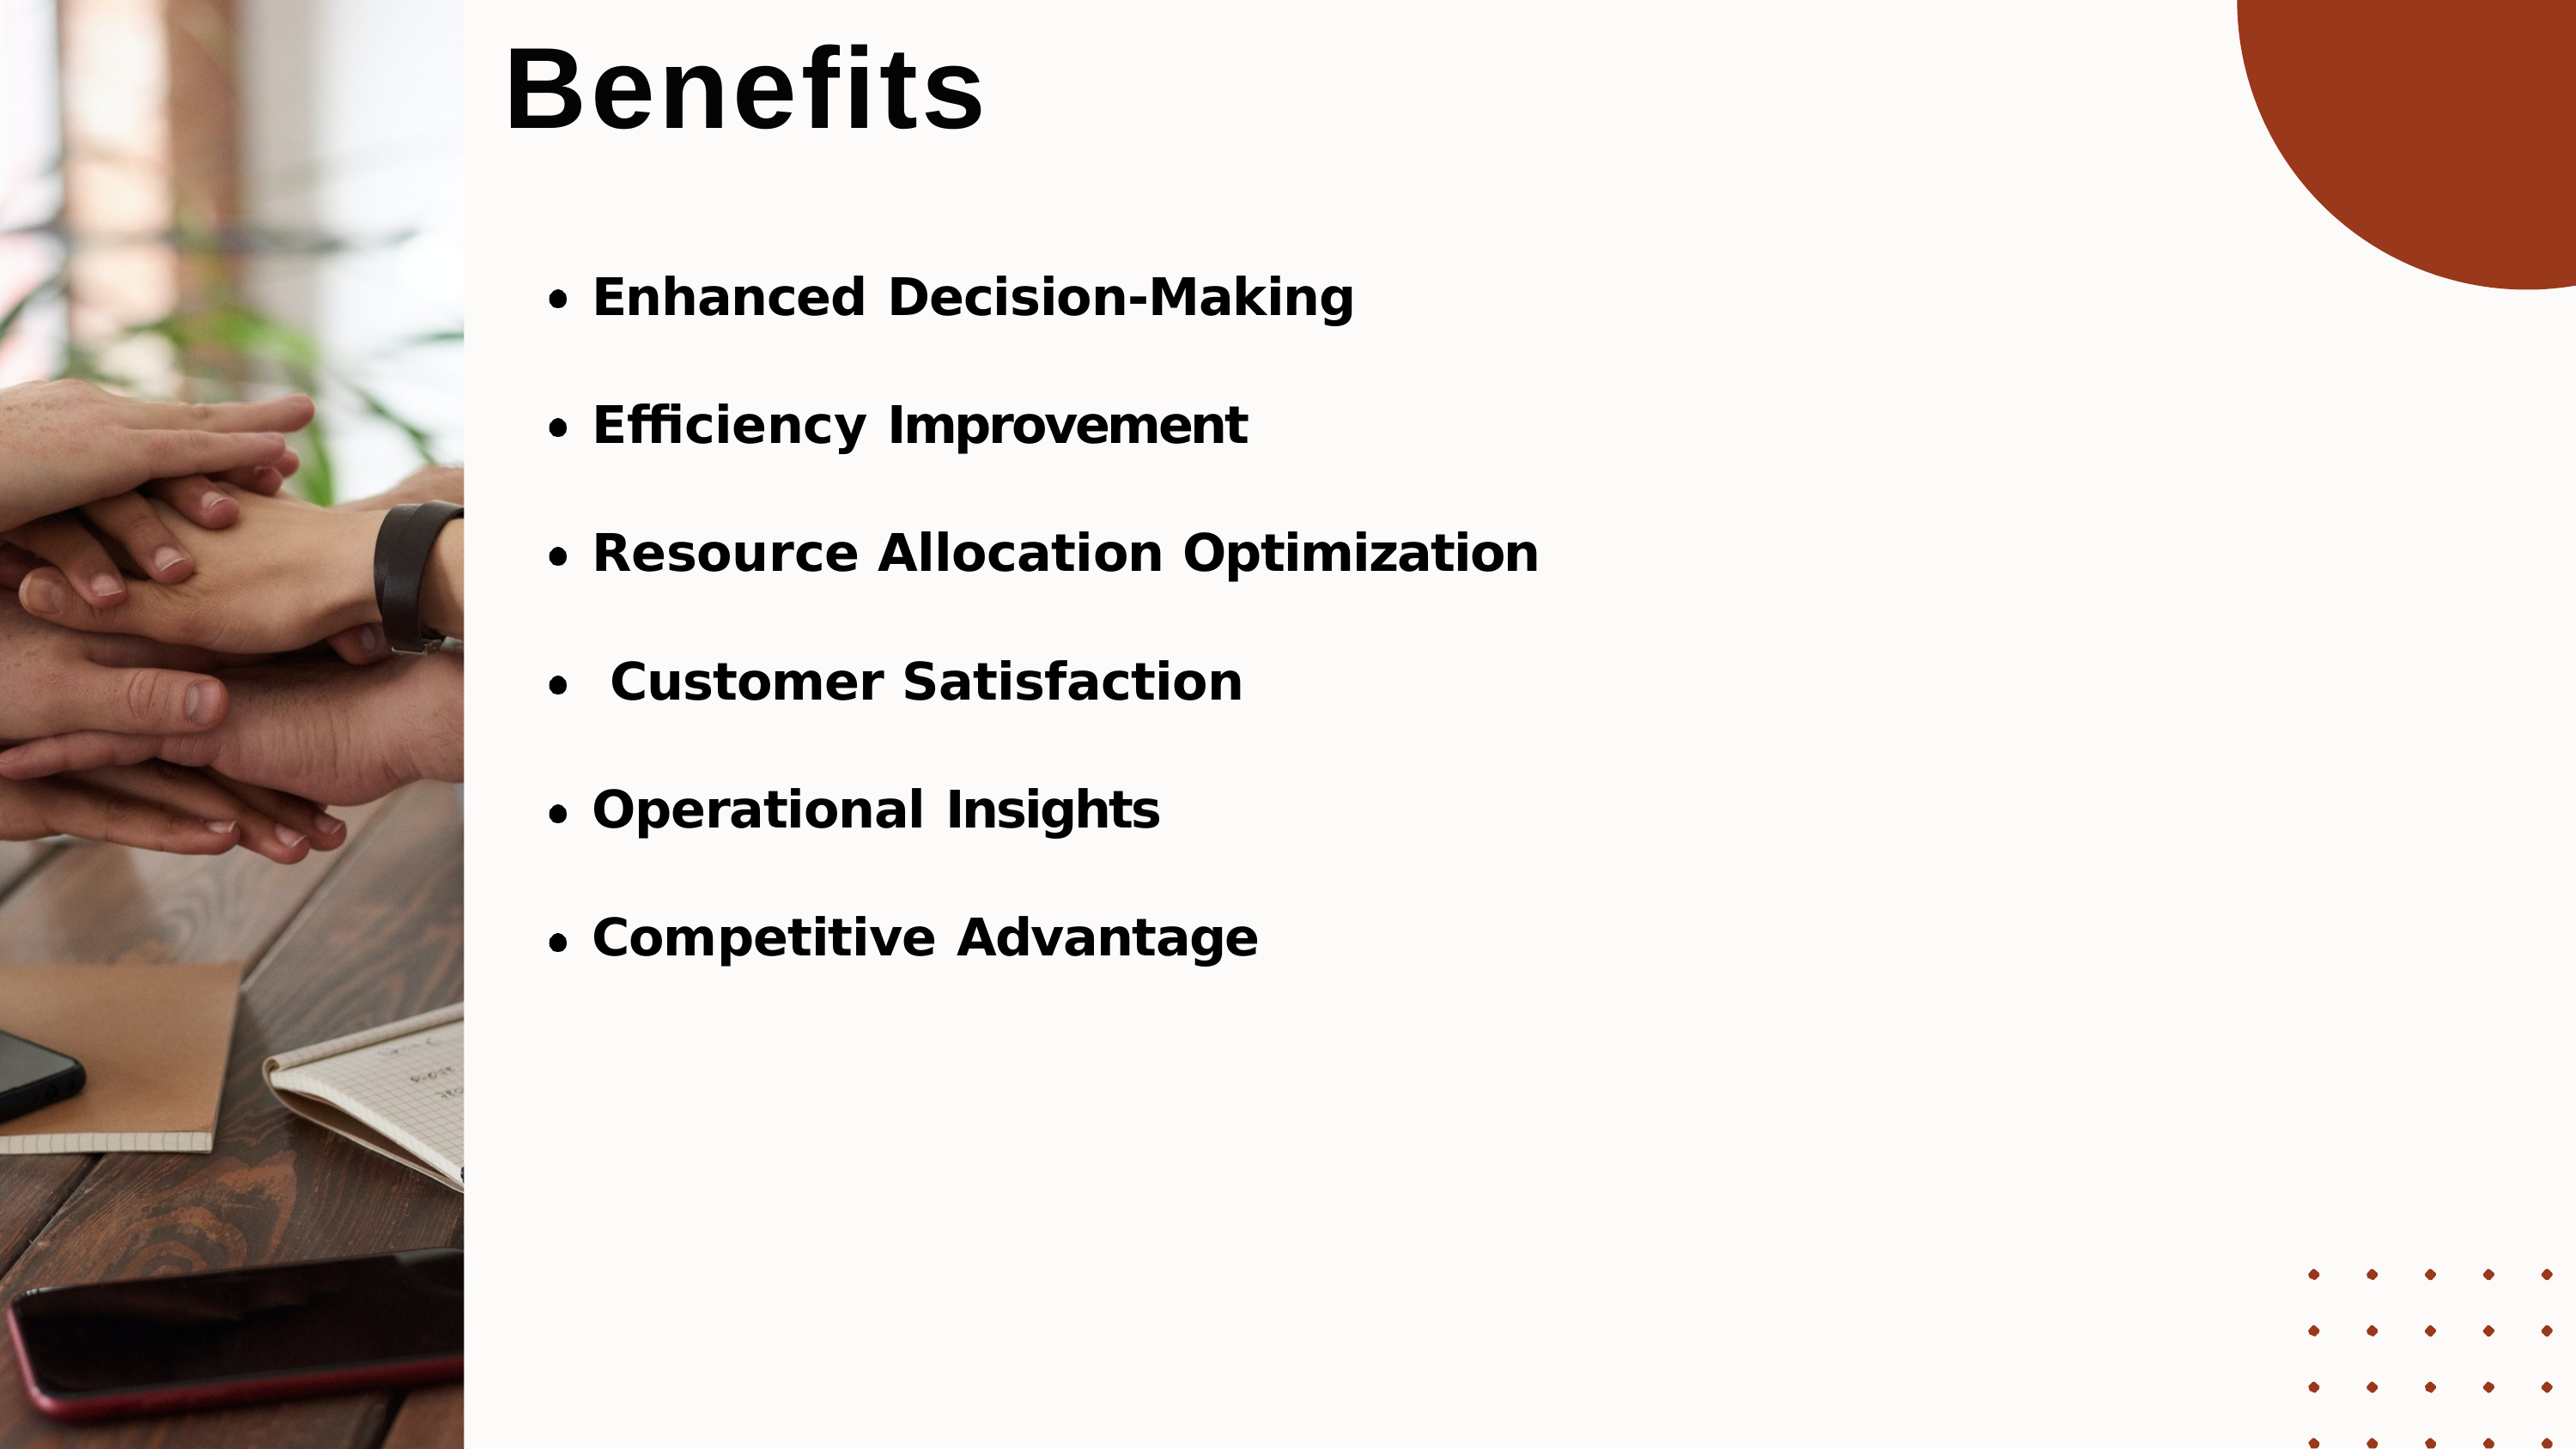

# Benefits
Enhanced Decision-Making

Efficiency Improvement
Resource Allocation Optimization  Customer Satisfaction  Operational Insights

Competitive Advantage